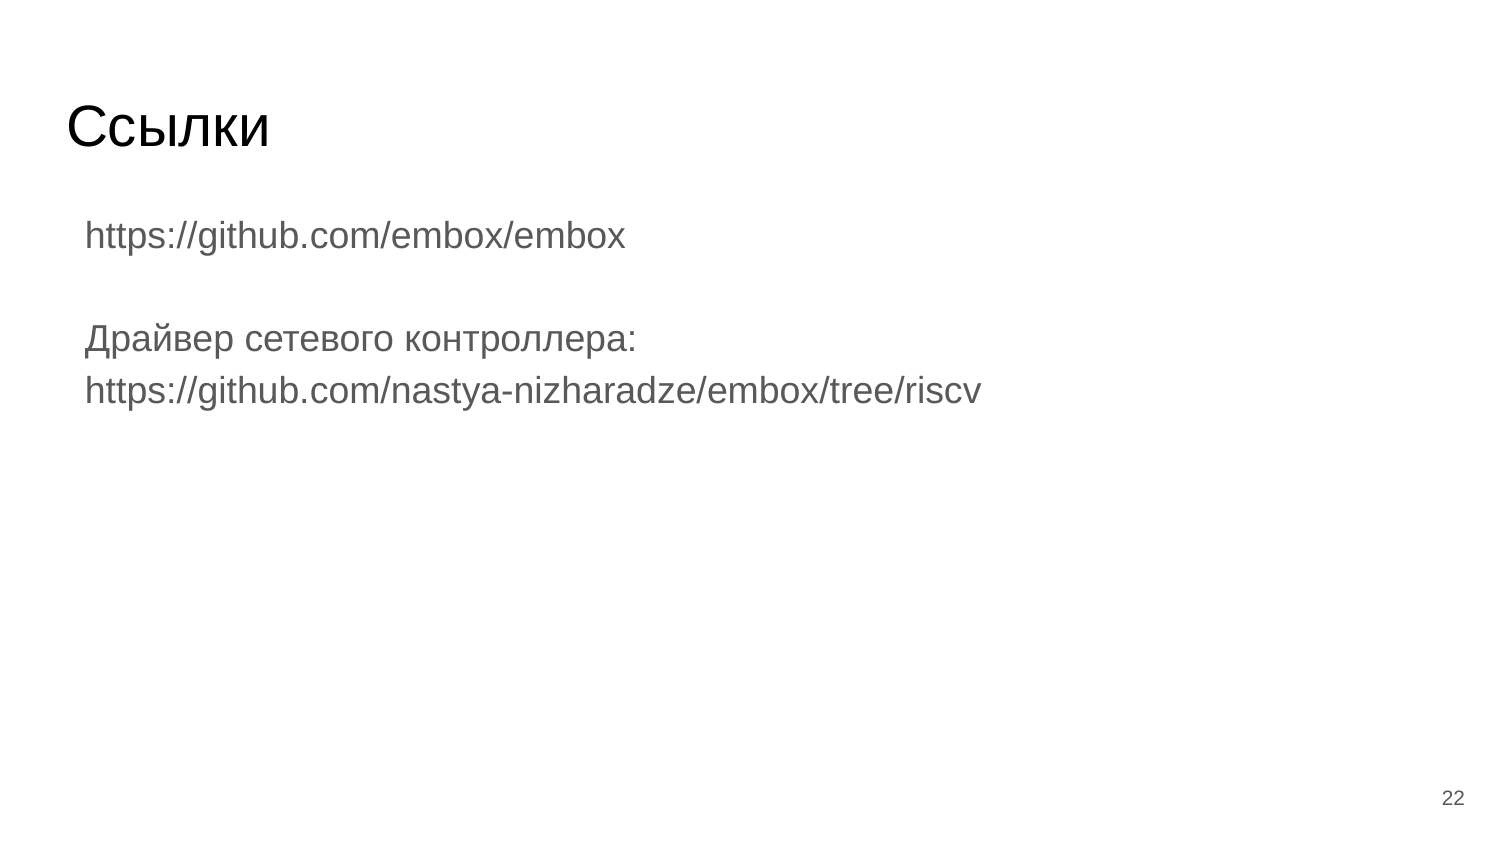

# Ссылки
https://github.com/embox/embox

Драйвер сетевого контроллера:
https://github.com/nastya-nizharadze/embox/tree/riscv

22